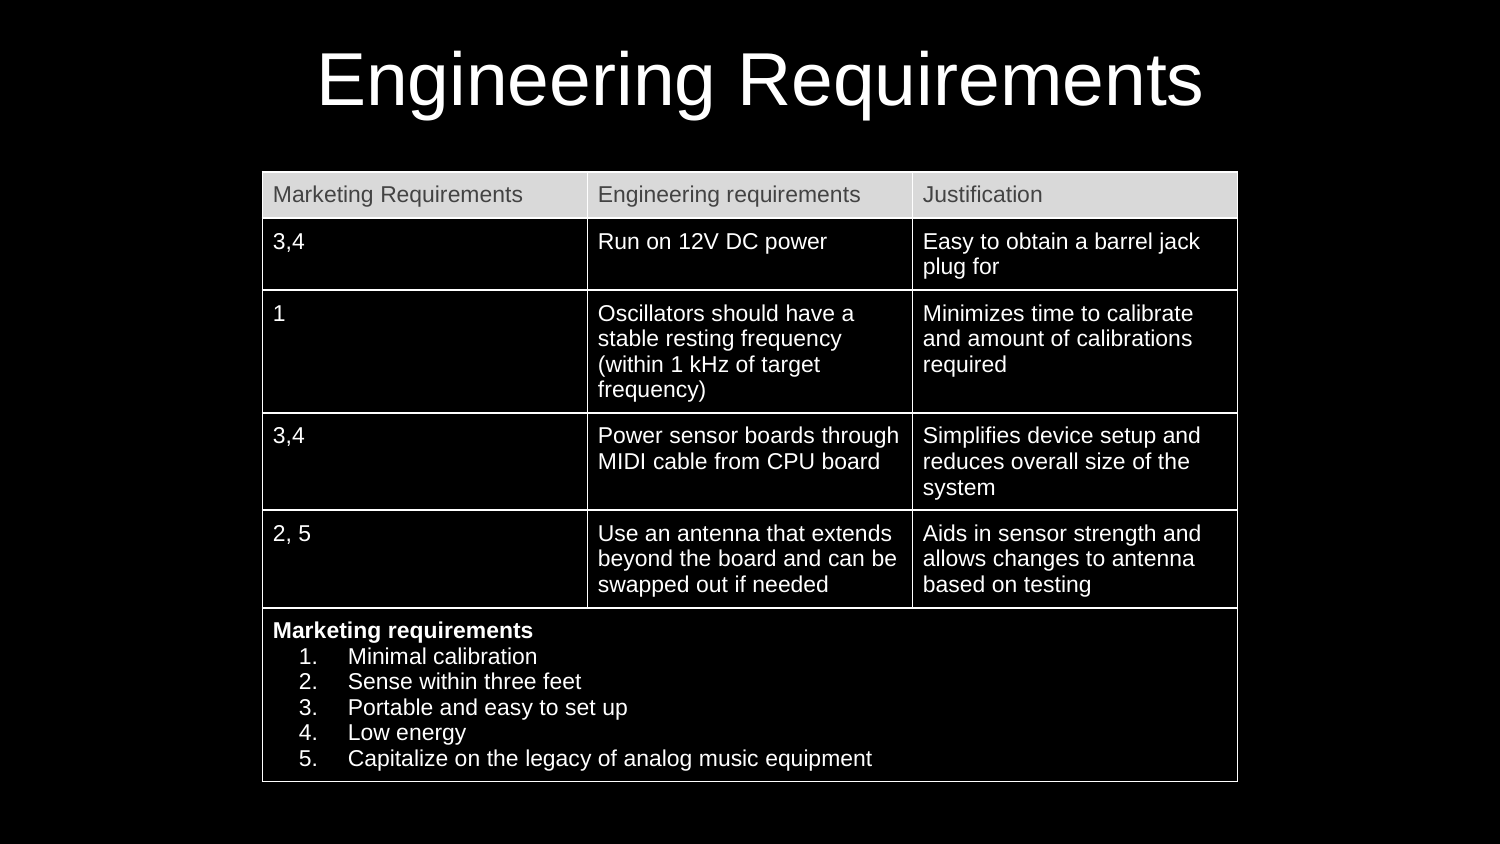

Engineering Requirements
| Marketing Requirements | Engineering requirements | Justification |
| --- | --- | --- |
| 3,4 | Run on 12V DC power | Easy to obtain a barrel jack plug for |
| 1 | Oscillators should have a stable resting frequency (within 1 kHz of target frequency) | Minimizes time to calibrate and amount of calibrations required |
| 3,4 | Power sensor boards through MIDI cable from CPU board | Simplifies device setup and reduces overall size of the system |
| 2, 5 | Use an antenna that extends beyond the board and can be swapped out if needed | Aids in sensor strength and allows changes to antenna based on testing |
| Marketing requirements Minimal calibration Sense within three feet Portable and easy to set up Low energy Capitalize on the legacy of analog music equipment |  |  |